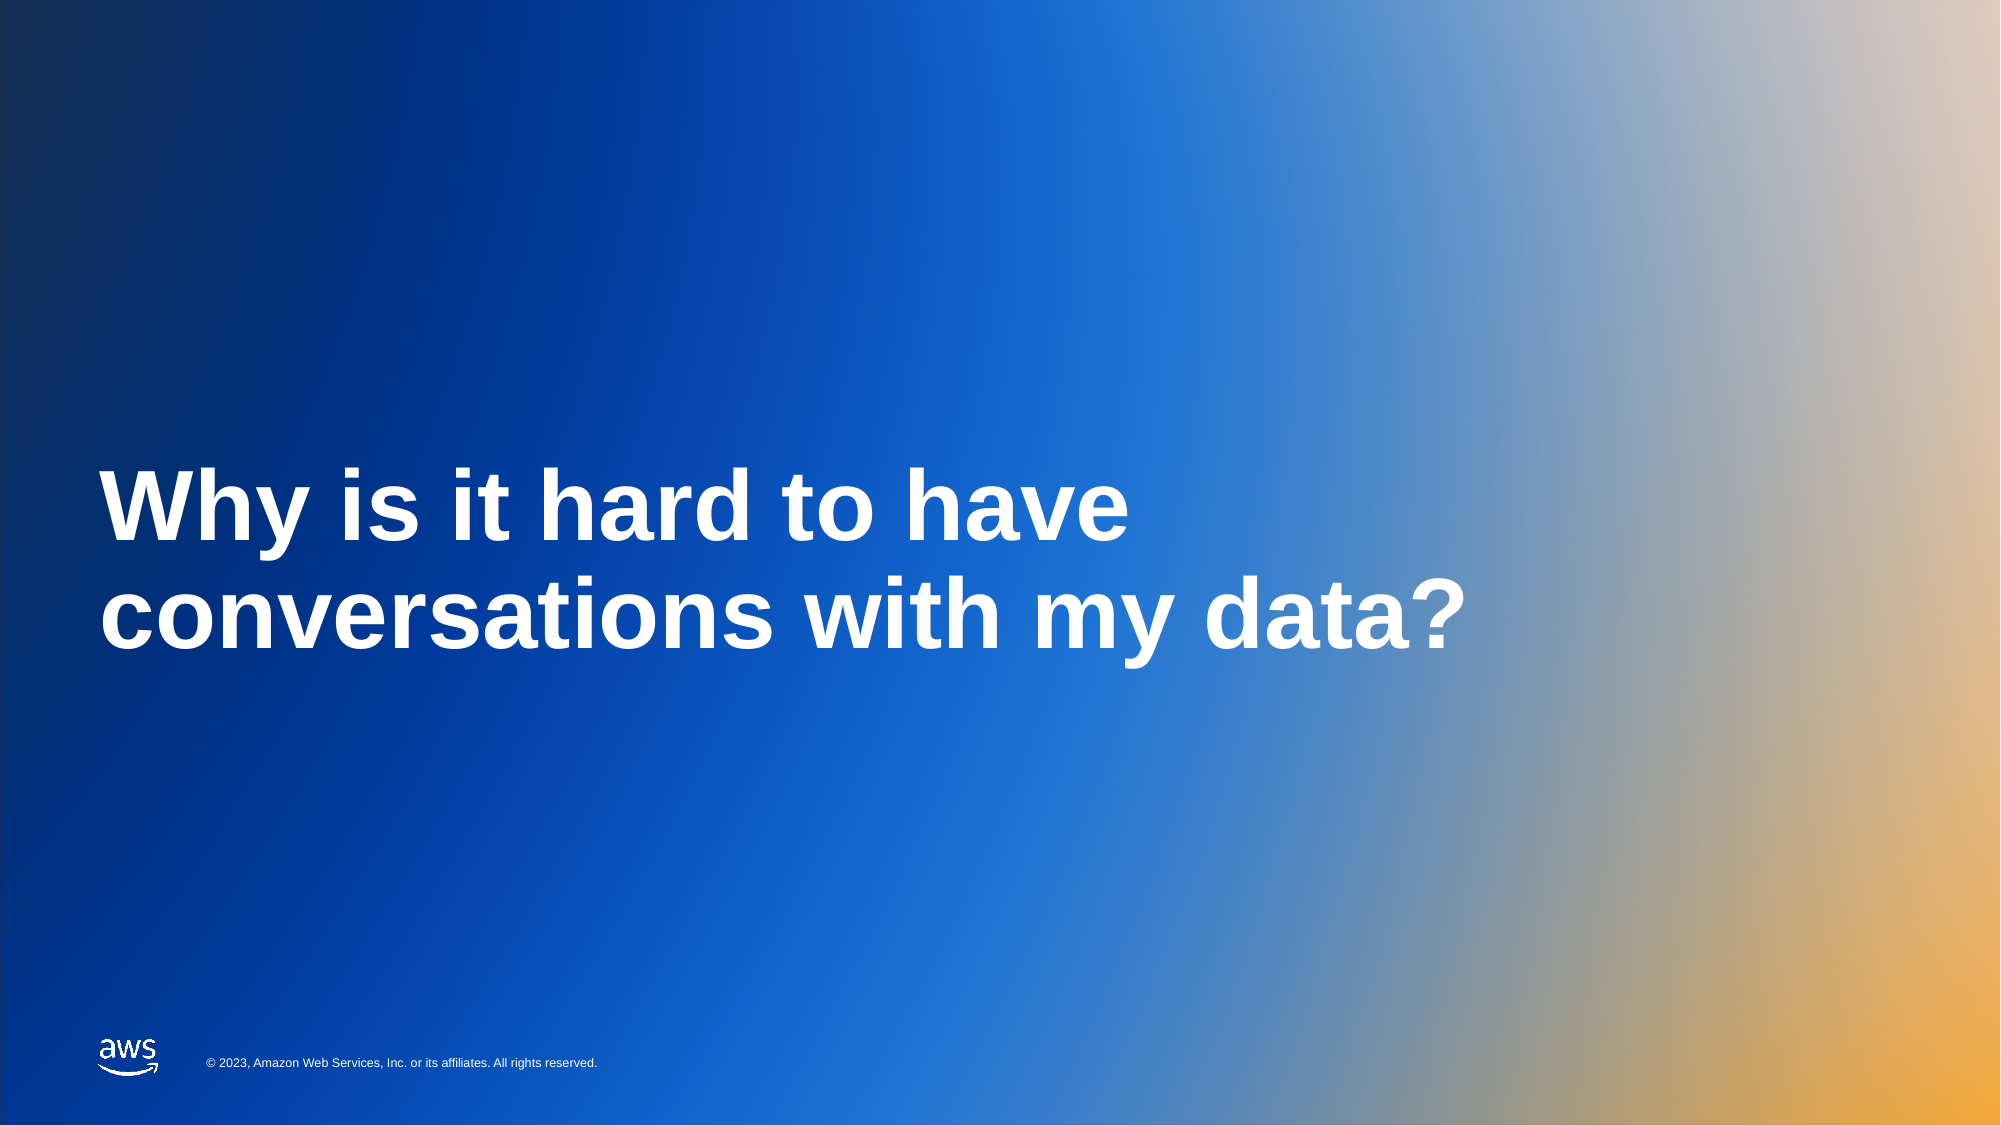

# Why is it hard to have conversations with my data?